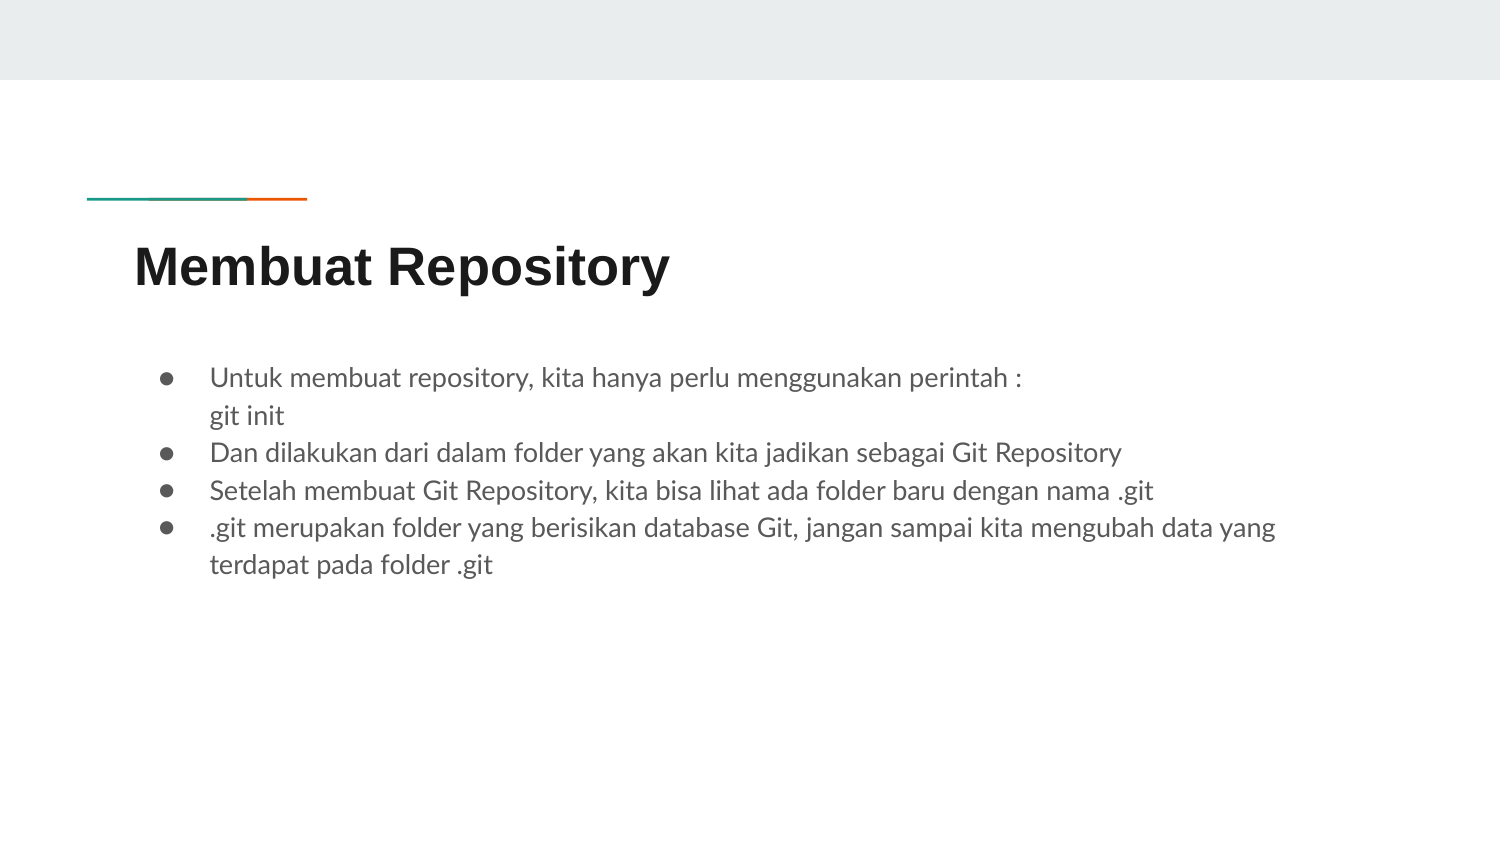

# Membuat Repository
Untuk membuat repository, kita hanya perlu menggunakan perintah :
git init
Dan dilakukan dari dalam folder yang akan kita jadikan sebagai Git Repository
Setelah membuat Git Repository, kita bisa lihat ada folder baru dengan nama .git
.git merupakan folder yang berisikan database Git, jangan sampai kita mengubah data yang terdapat pada folder .git